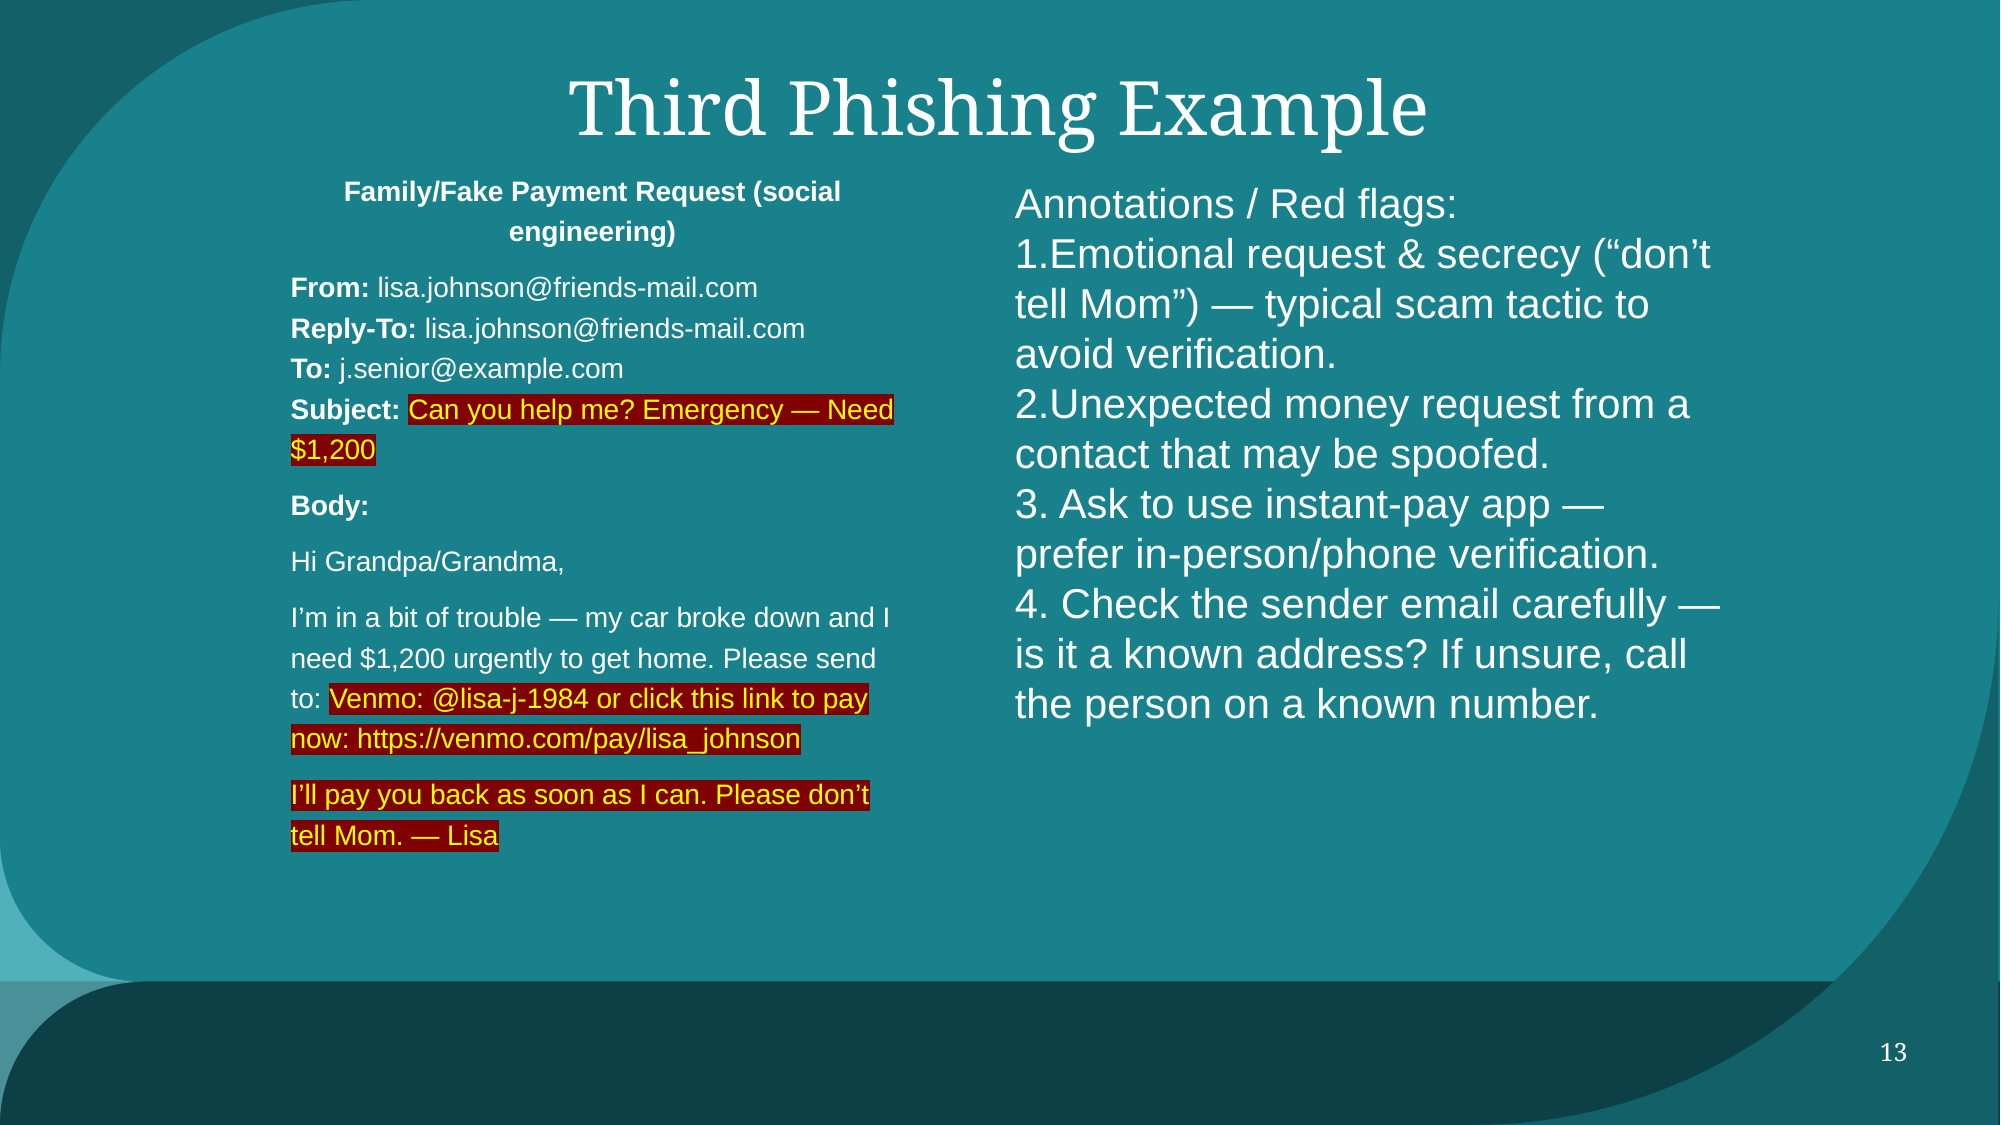

# Third Phishing Example
Family/Fake Payment Request (social engineering)
From: lisa.johnson@friends-mail.com
Reply-To: lisa.johnson@friends-mail.com
To: j.senior@example.com
Subject: Can you help me? Emergency — Need $1,200
Body:
Hi Grandpa/Grandma,
I’m in a bit of trouble — my car broke down and I need $1,200 urgently to get home. Please send to: Venmo: @lisa-j-1984 or click this link to pay now: https://venmo.com/pay/lisa_johnson
I’ll pay you back as soon as I can. Please don’t tell Mom. — Lisa

Annotations / Red flags:
1.Emotional request & secrecy (“don’t tell Mom”) — typical scam tactic to avoid verification.
2.Unexpected money request from a contact that may be spoofed.
3. Ask to use instant-pay app — prefer in-person/phone verification.
4. Check the sender email carefully — is it a known address? If unsure, call the person on a known number.
13